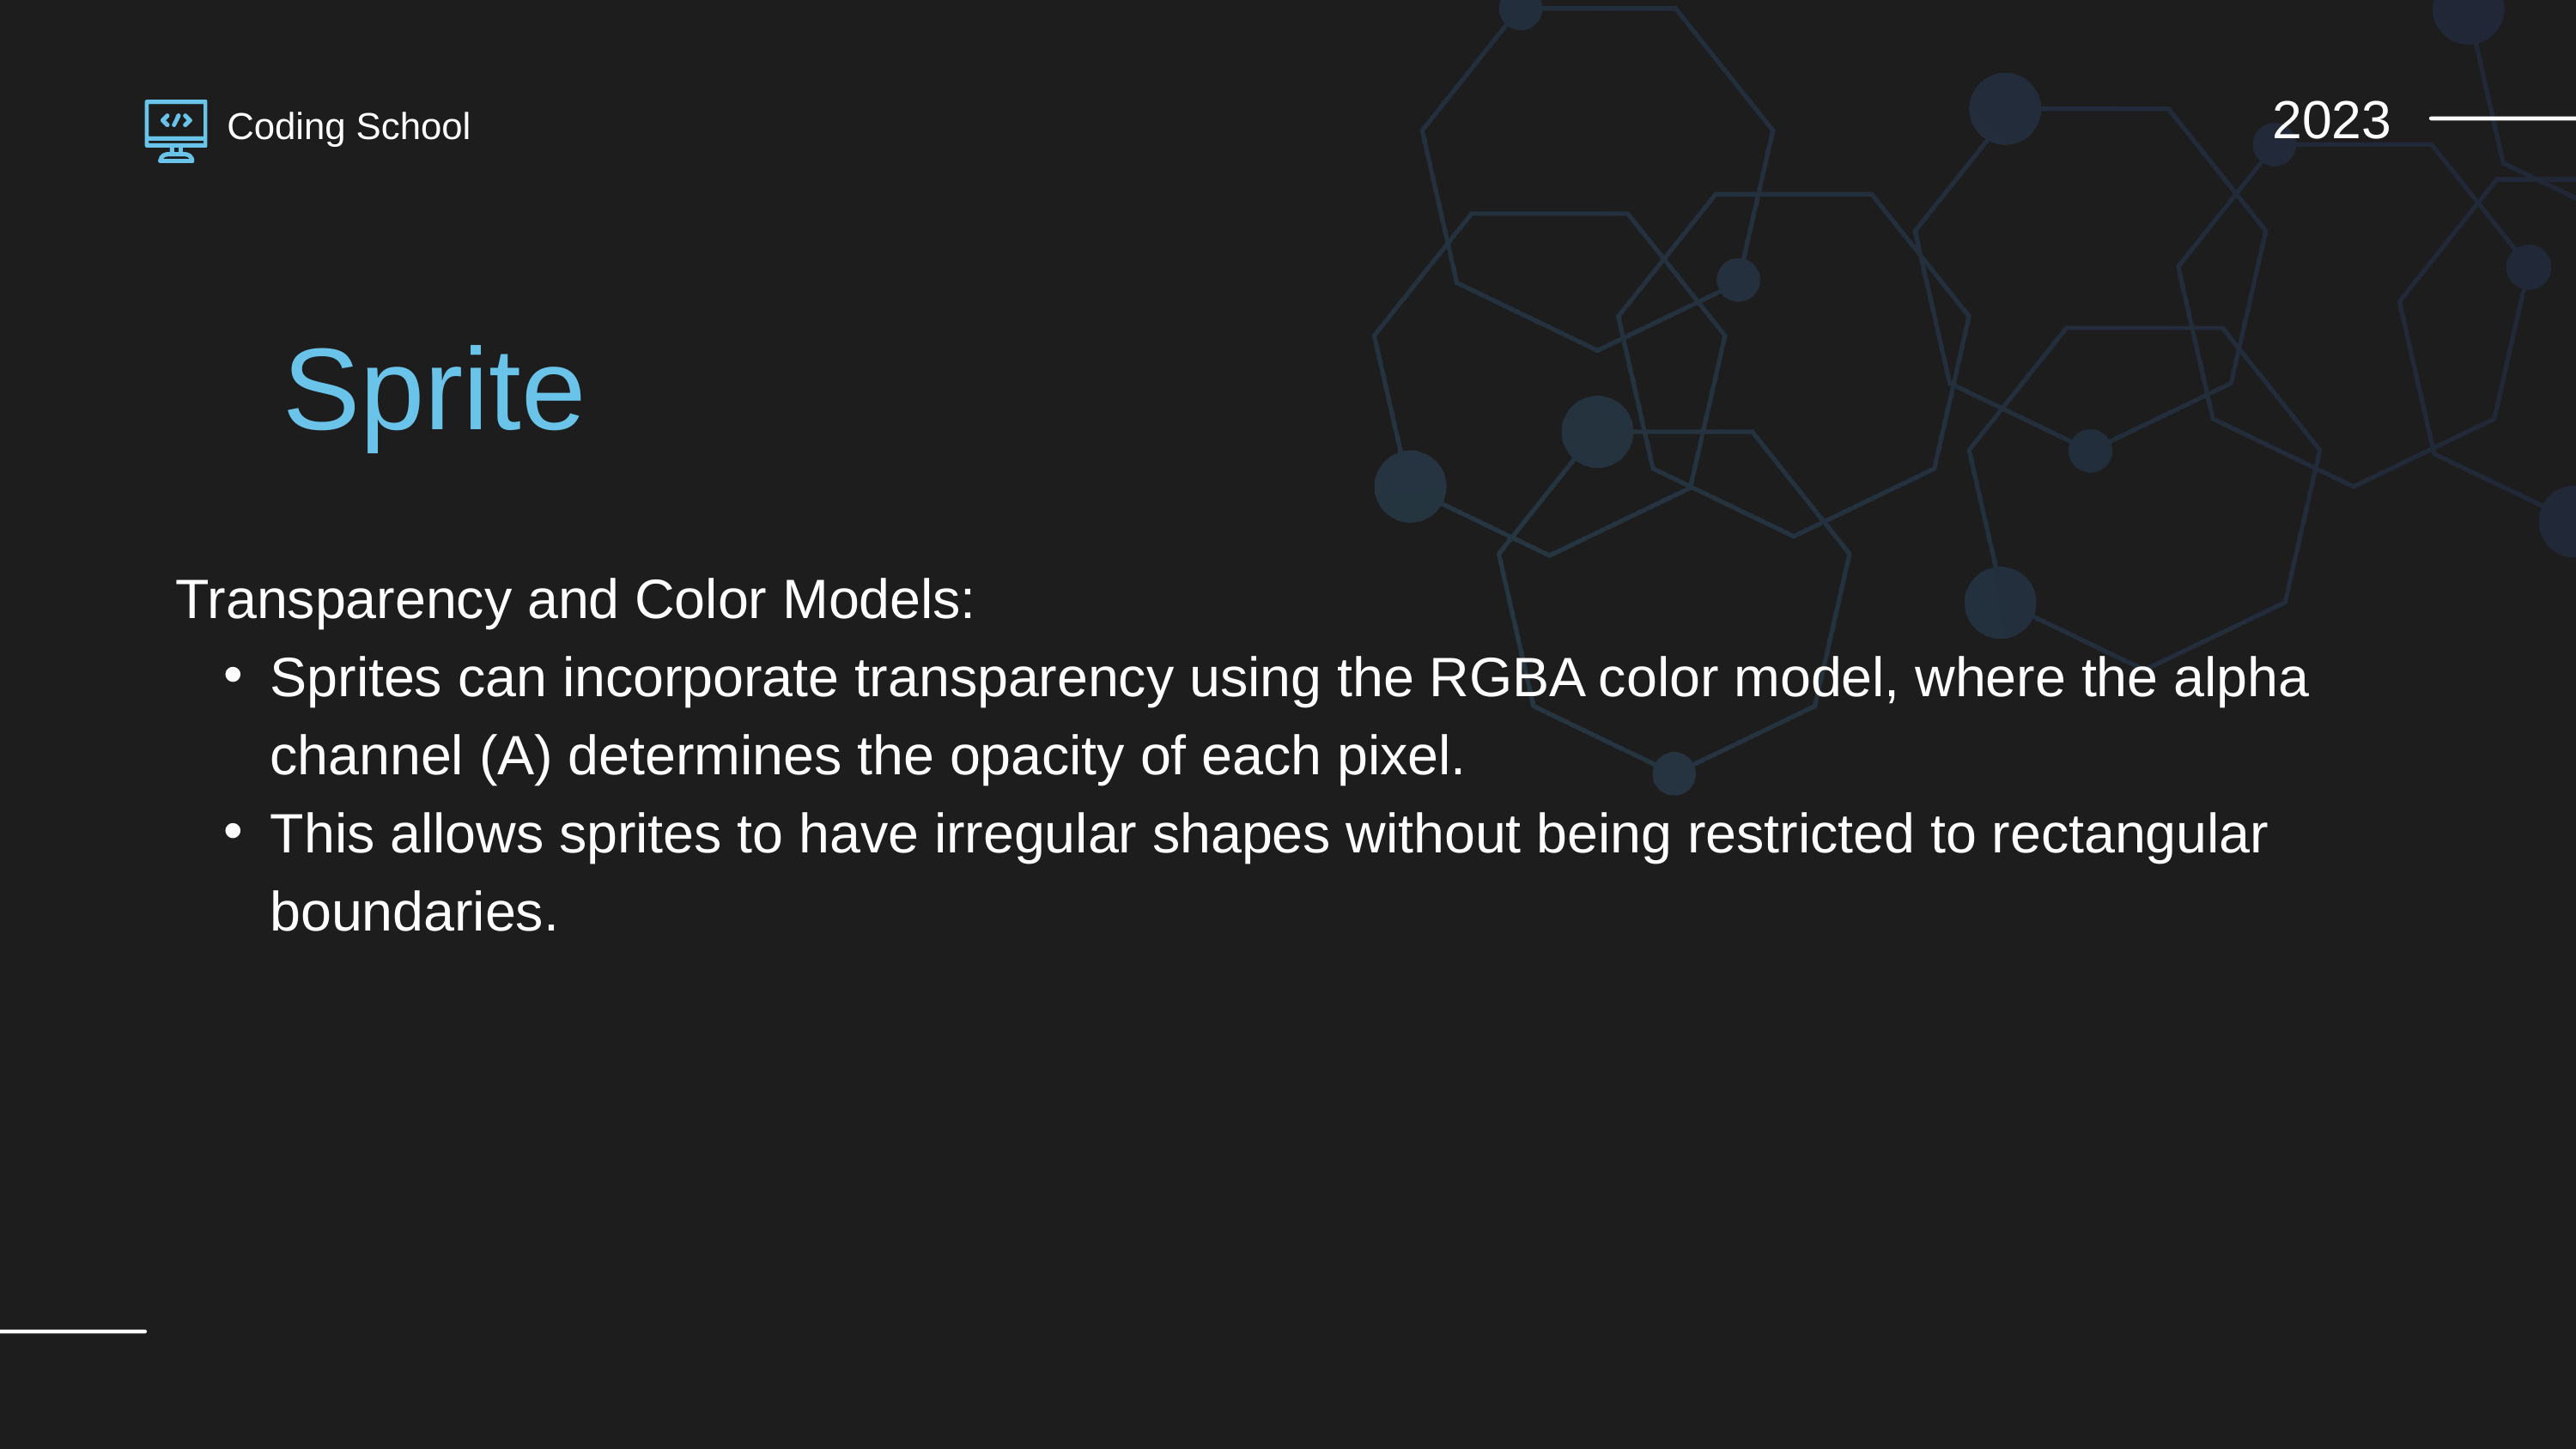

2023
Coding School

 Sprite
Transparency and Color Models:
Sprites can incorporate transparency using the RGBA color model, where the alpha channel (A) determines the opacity of each pixel.
This allows sprites to have irregular shapes without being restricted to rectangular boundaries.